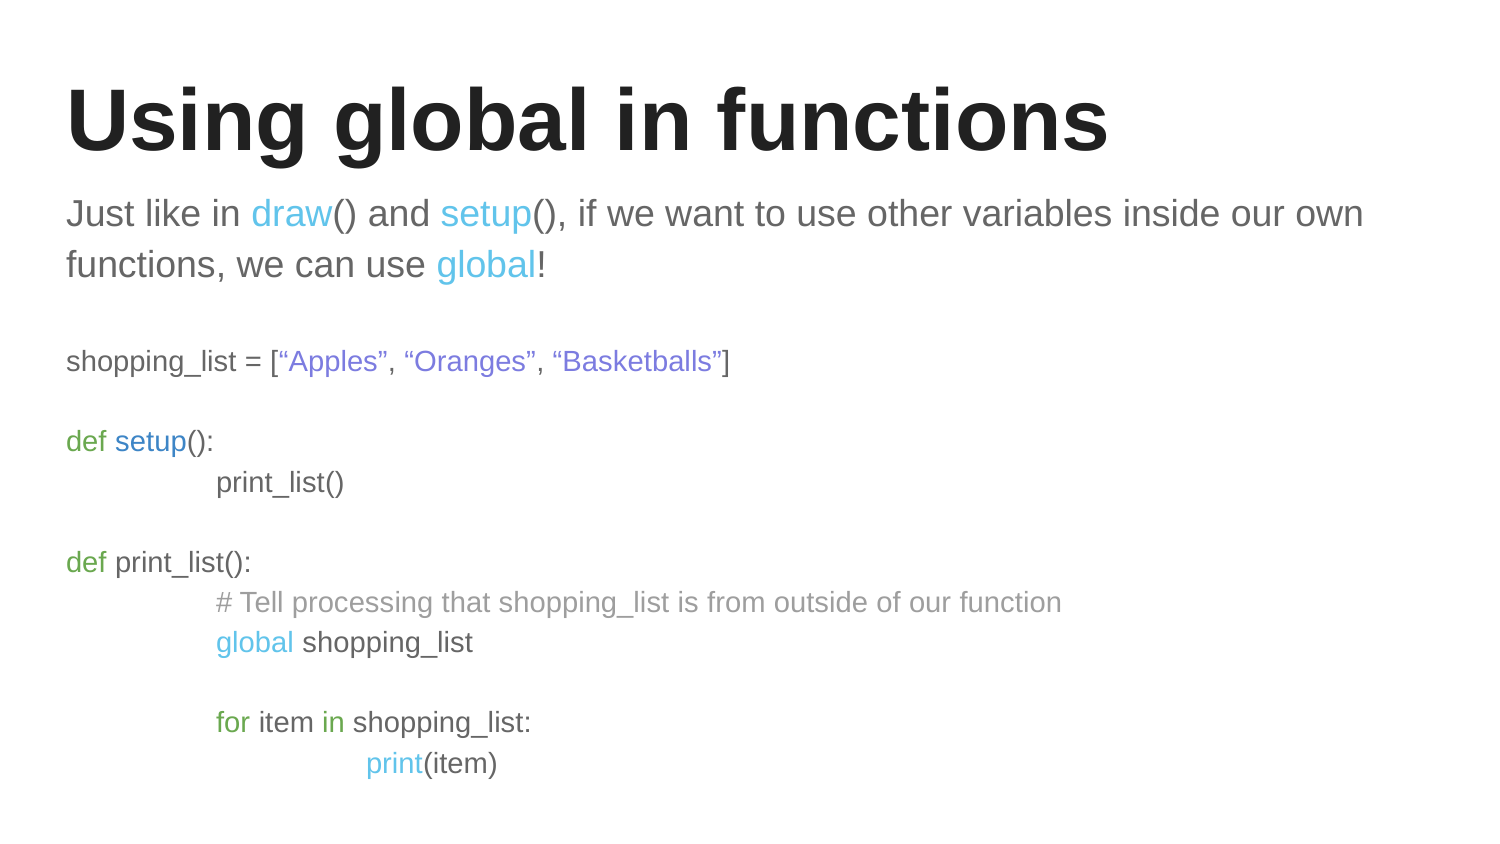

# Using global in functions
Just like in draw() and setup(), if we want to use other variables inside our own functions, we can use global!

shopping_list = [“Apples”, “Oranges”, “Basketballs”]

def setup():
	print_list()

def print_list():
	# Tell processing that shopping_list is from outside of our function
	global shopping_list

	for item in shopping_list:
		print(item)